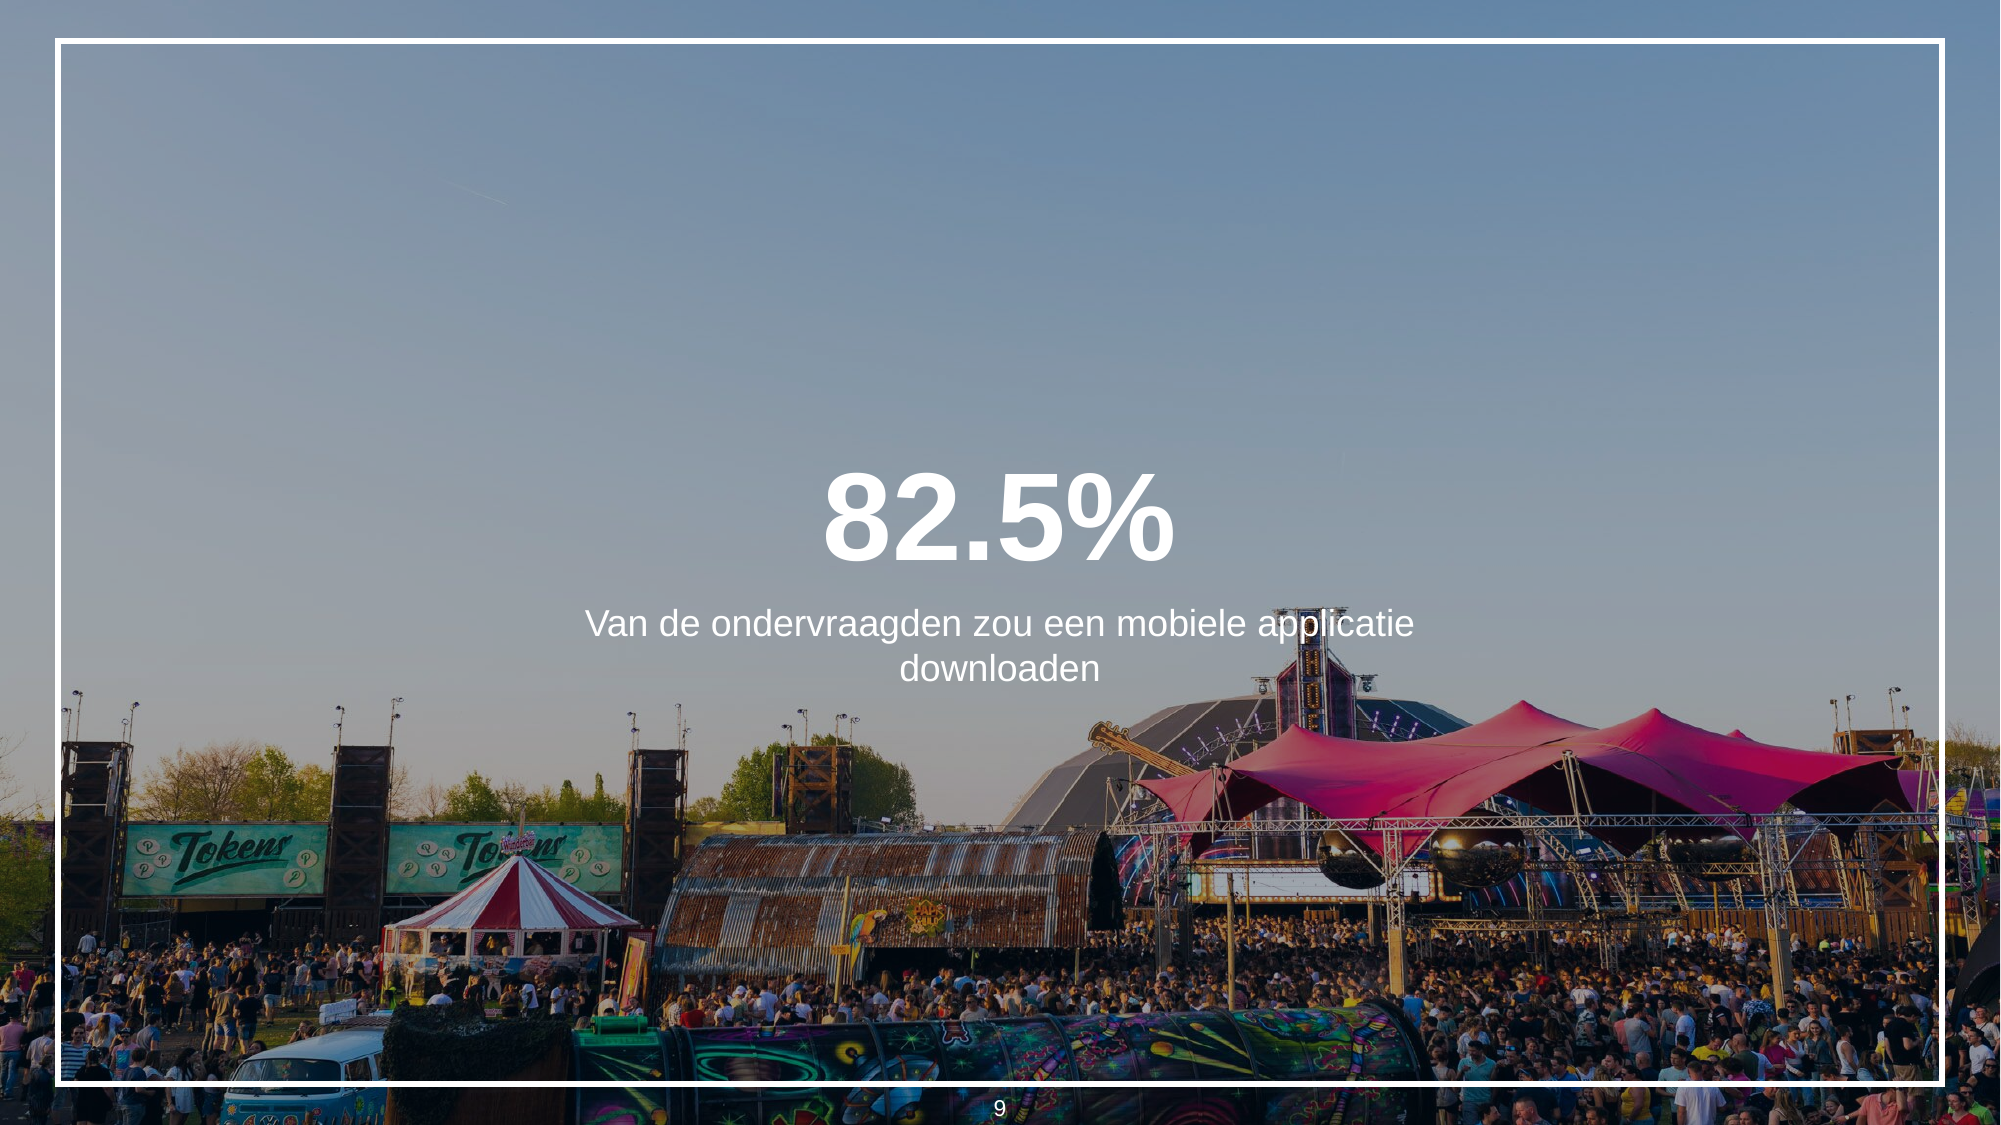

82.5%
Van de ondervraagden zou een mobiele applicatie downloaden
9